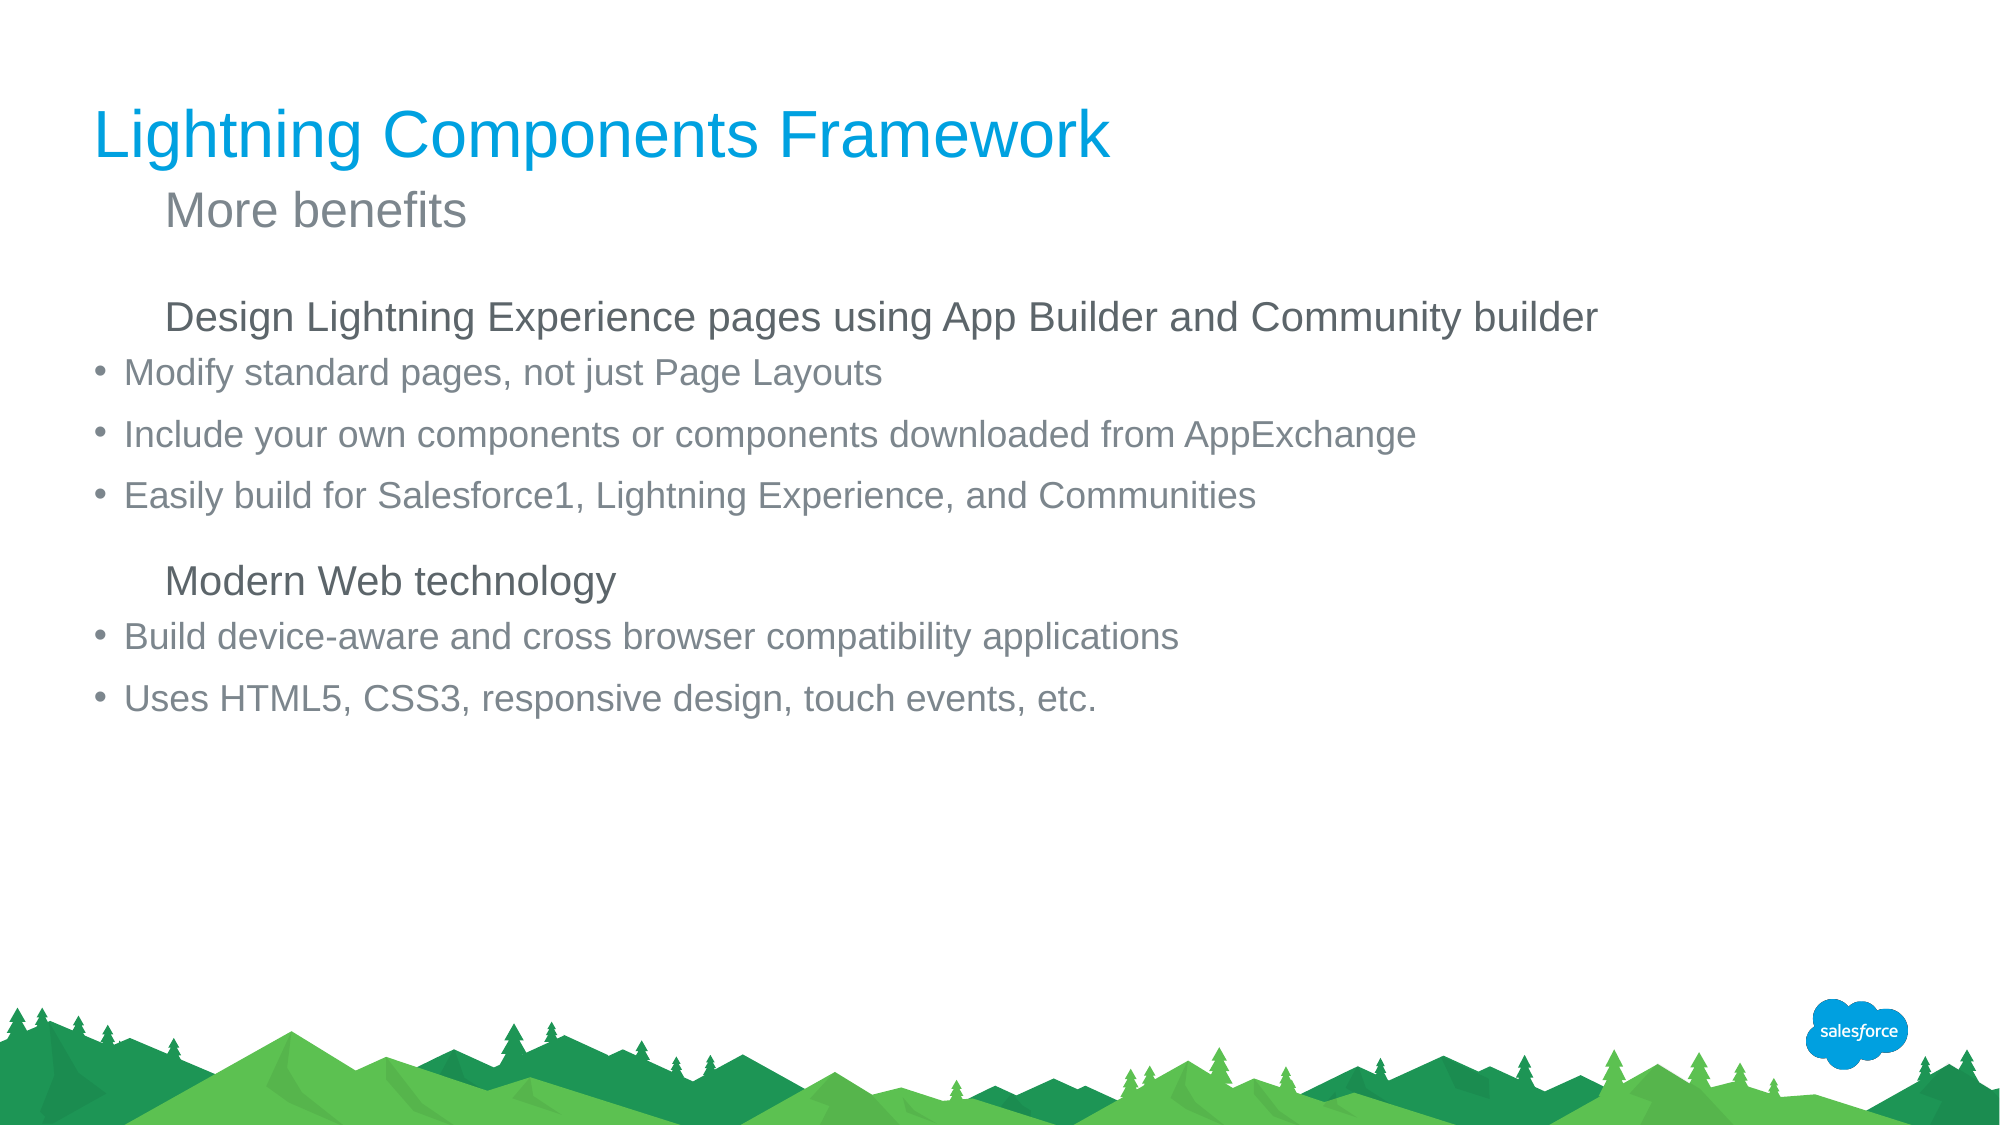

# Lightning Components Framework
More benefits
Design Lightning Experience pages using App Builder and Community builder
Modify standard pages, not just Page Layouts
Include your own components or components downloaded from AppExchange
Easily build for Salesforce1, Lightning Experience, and Communities
Modern Web technology
Build device-aware and cross browser compatibility applications
Uses HTML5, CSS3, responsive design, touch events, etc.